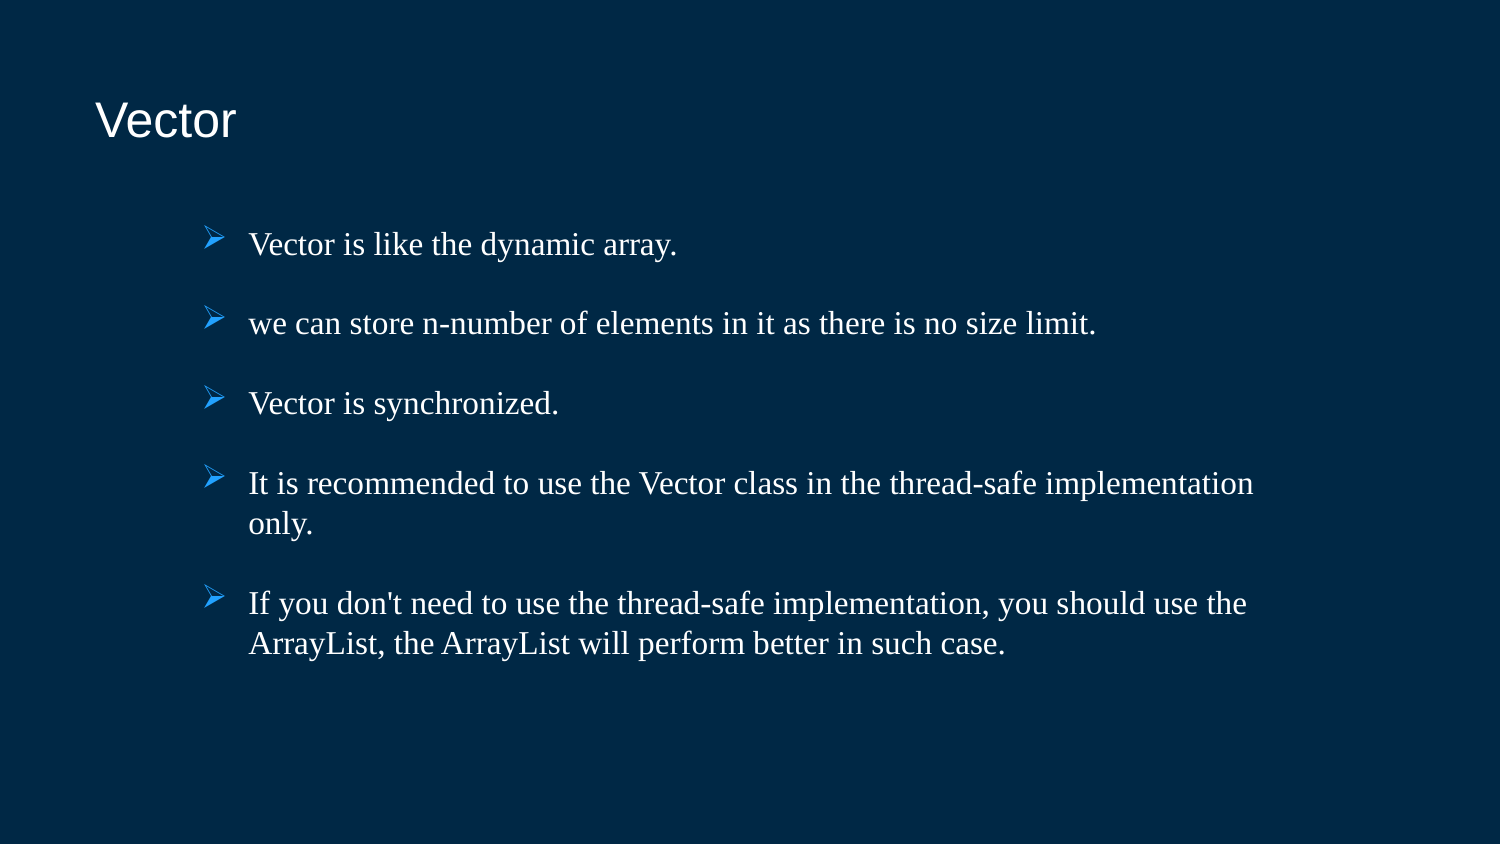

Vector
Vector is like the dynamic array.

we can store n-number of elements in it as there is no size limit.

Vector is synchronized.

It is recommended to use the Vector class in the thread-safe implementation only.

If you don't need to use the thread-safe implementation, you should use the ArrayList, the ArrayList will perform better in such case.